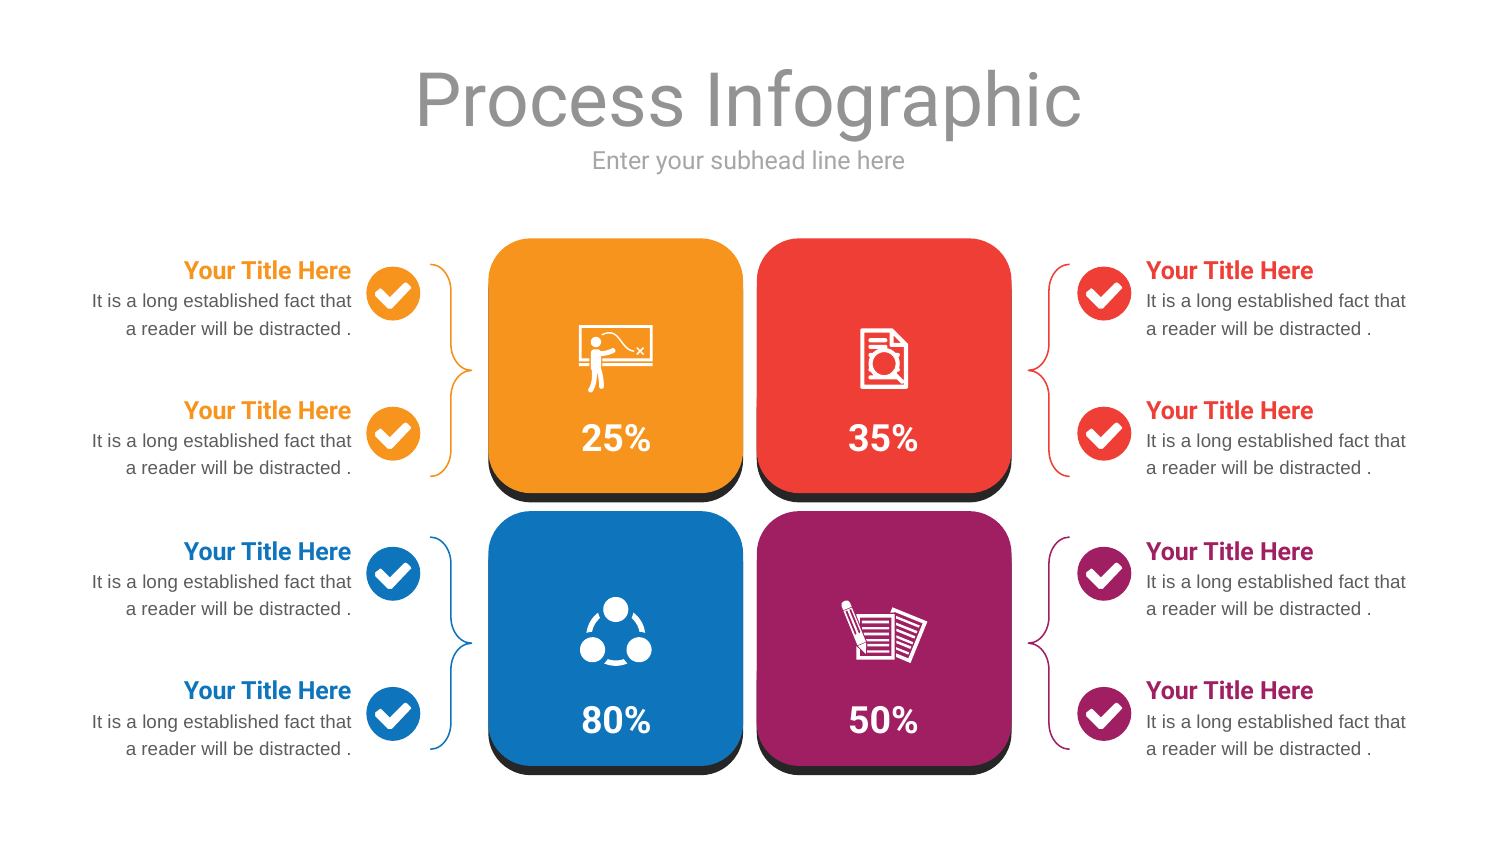

# Process Infographic
Enter your subhead line here

Your Title Here
It is a long established fact that a reader will be distracted .
Your Title Here
It is a long established fact that a reader will be distracted .

Your Title Here
It is a long established fact that a reader will be distracted .
Your Title Here
It is a long established fact that a reader will be distracted .
25%
35%

Your Title Here
It is a long established fact that a reader will be distracted .
Your Title Here
It is a long established fact that a reader will be distracted .

Your Title Here
It is a long established fact that a reader will be distracted .
Your Title Here
It is a long established fact that a reader will be distracted .

80%
50%